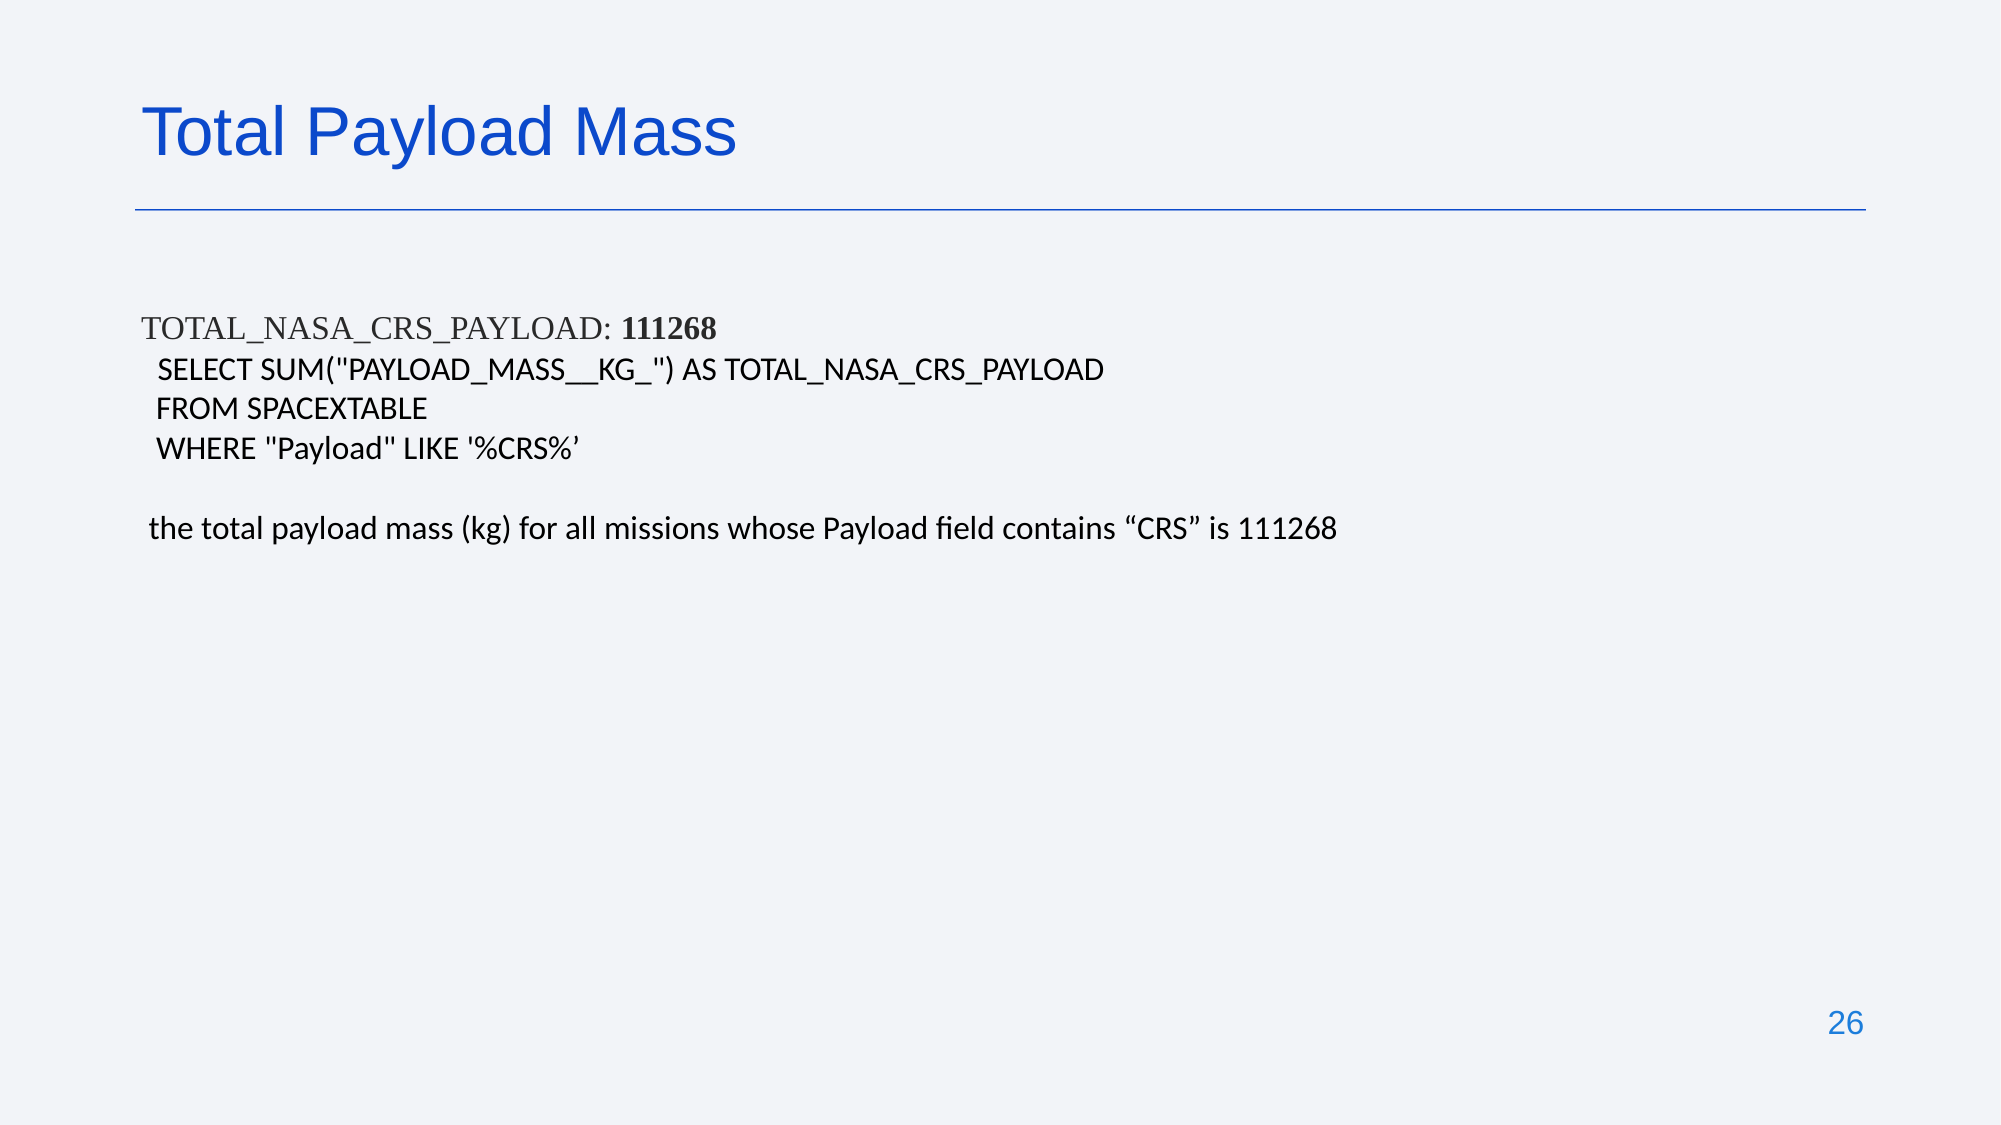

Total Payload Mass
TOTAL_NASA_CRS_PAYLOAD: 111268
  SELECT SUM("PAYLOAD_MASS__KG_") AS TOTAL_NASA_CRS_PAYLOAD
  FROM SPACEXTABLE
  WHERE "Payload" LIKE '%CRS%’

 the total payload mass (kg) for all missions whose Payload field contains “CRS” is 111268

26